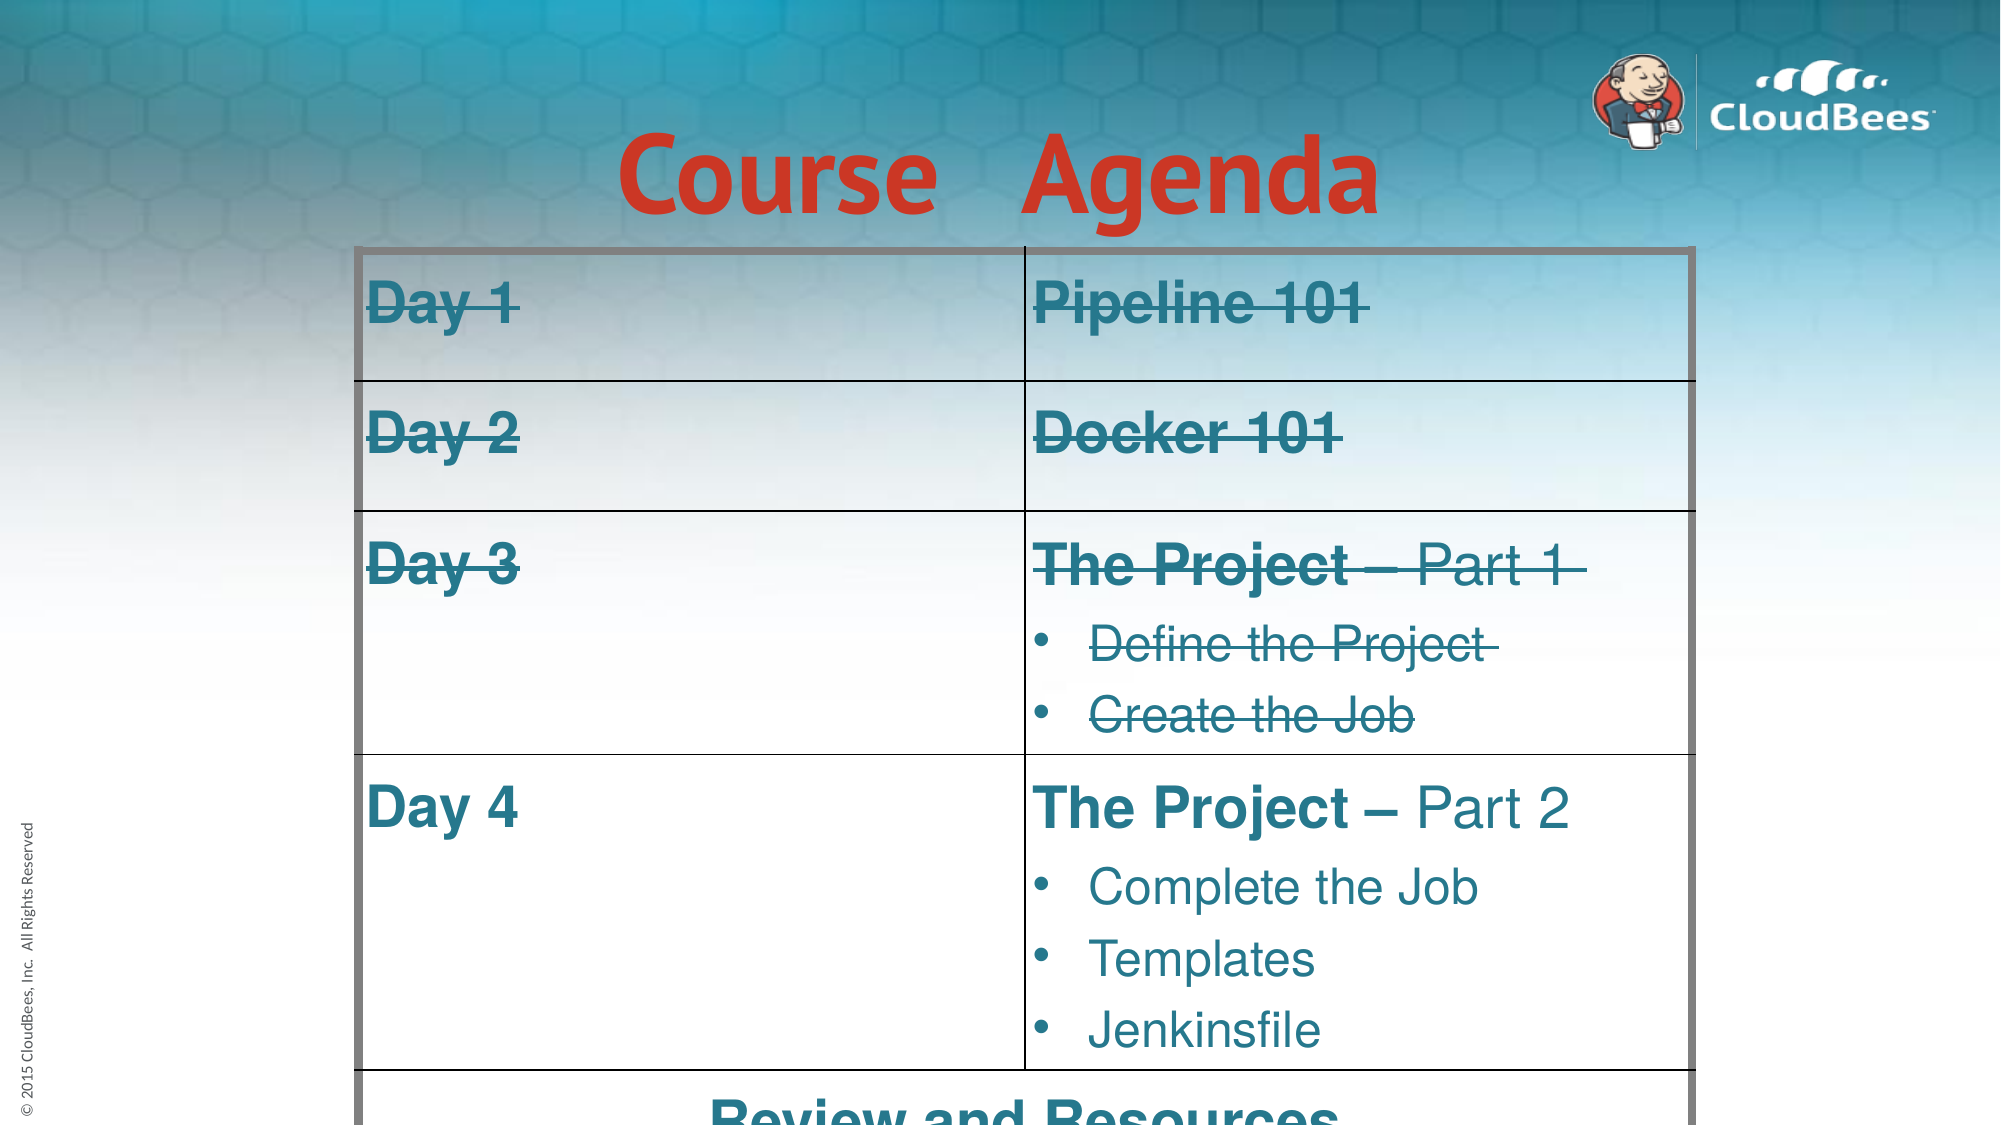

# Course   Agenda
| Day 1 | Pipeline 101 |
| --- | --- |
| Day 2 | Docker 101 |
| Day 3 | The Project – Part 1 Define the Project Create the Job |
| Day 4 | The Project – Part 2 Complete the Job Templates Jenkinsfile |
| Review and Resources |  |